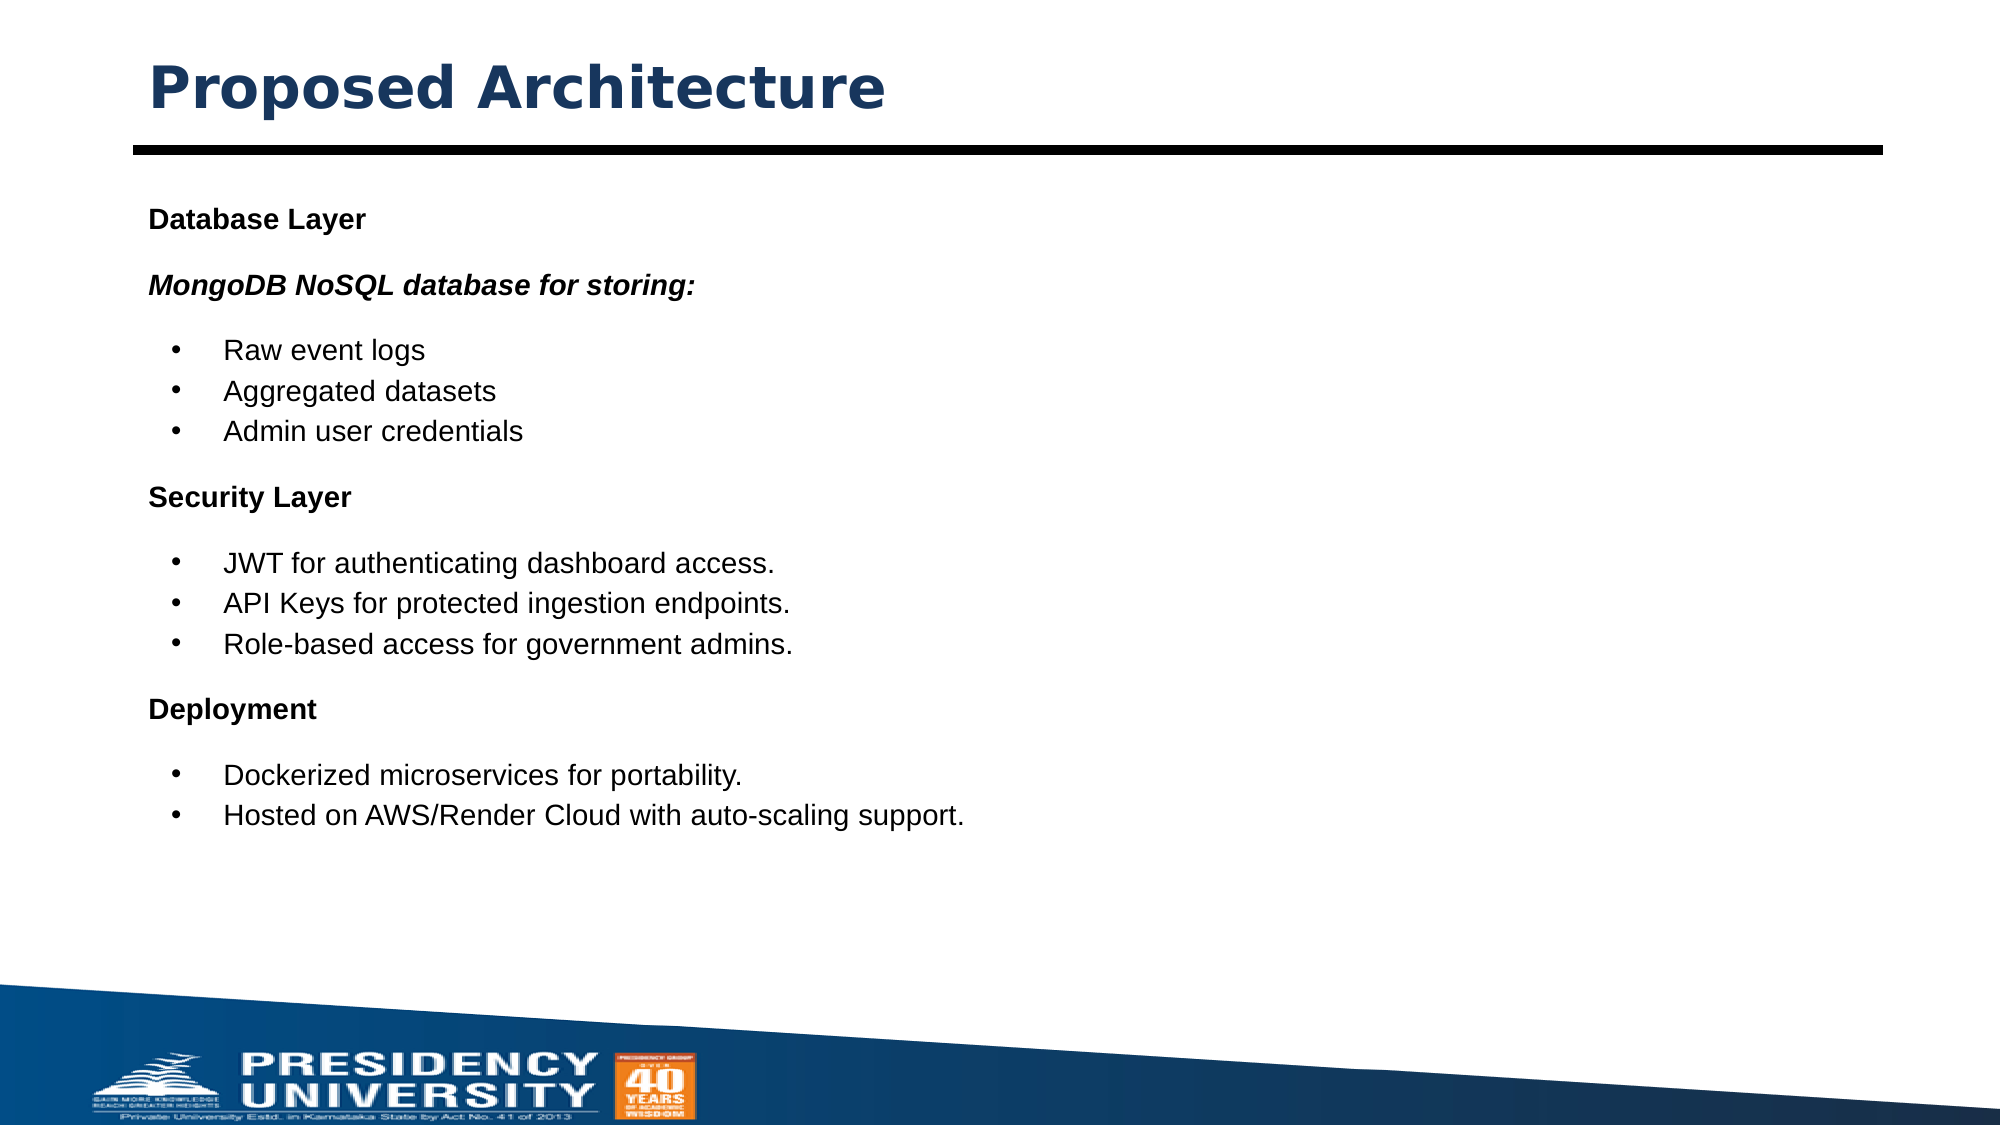

# Proposed Architecture
Database Layer
MongoDB NoSQL database for storing:
Raw event logs
Aggregated datasets
Admin user credentials
Security Layer
JWT for authenticating dashboard access.
API Keys for protected ingestion endpoints.
Role-based access for government admins.
Deployment
Dockerized microservices for portability.
Hosted on AWS/Render Cloud with auto-scaling support.